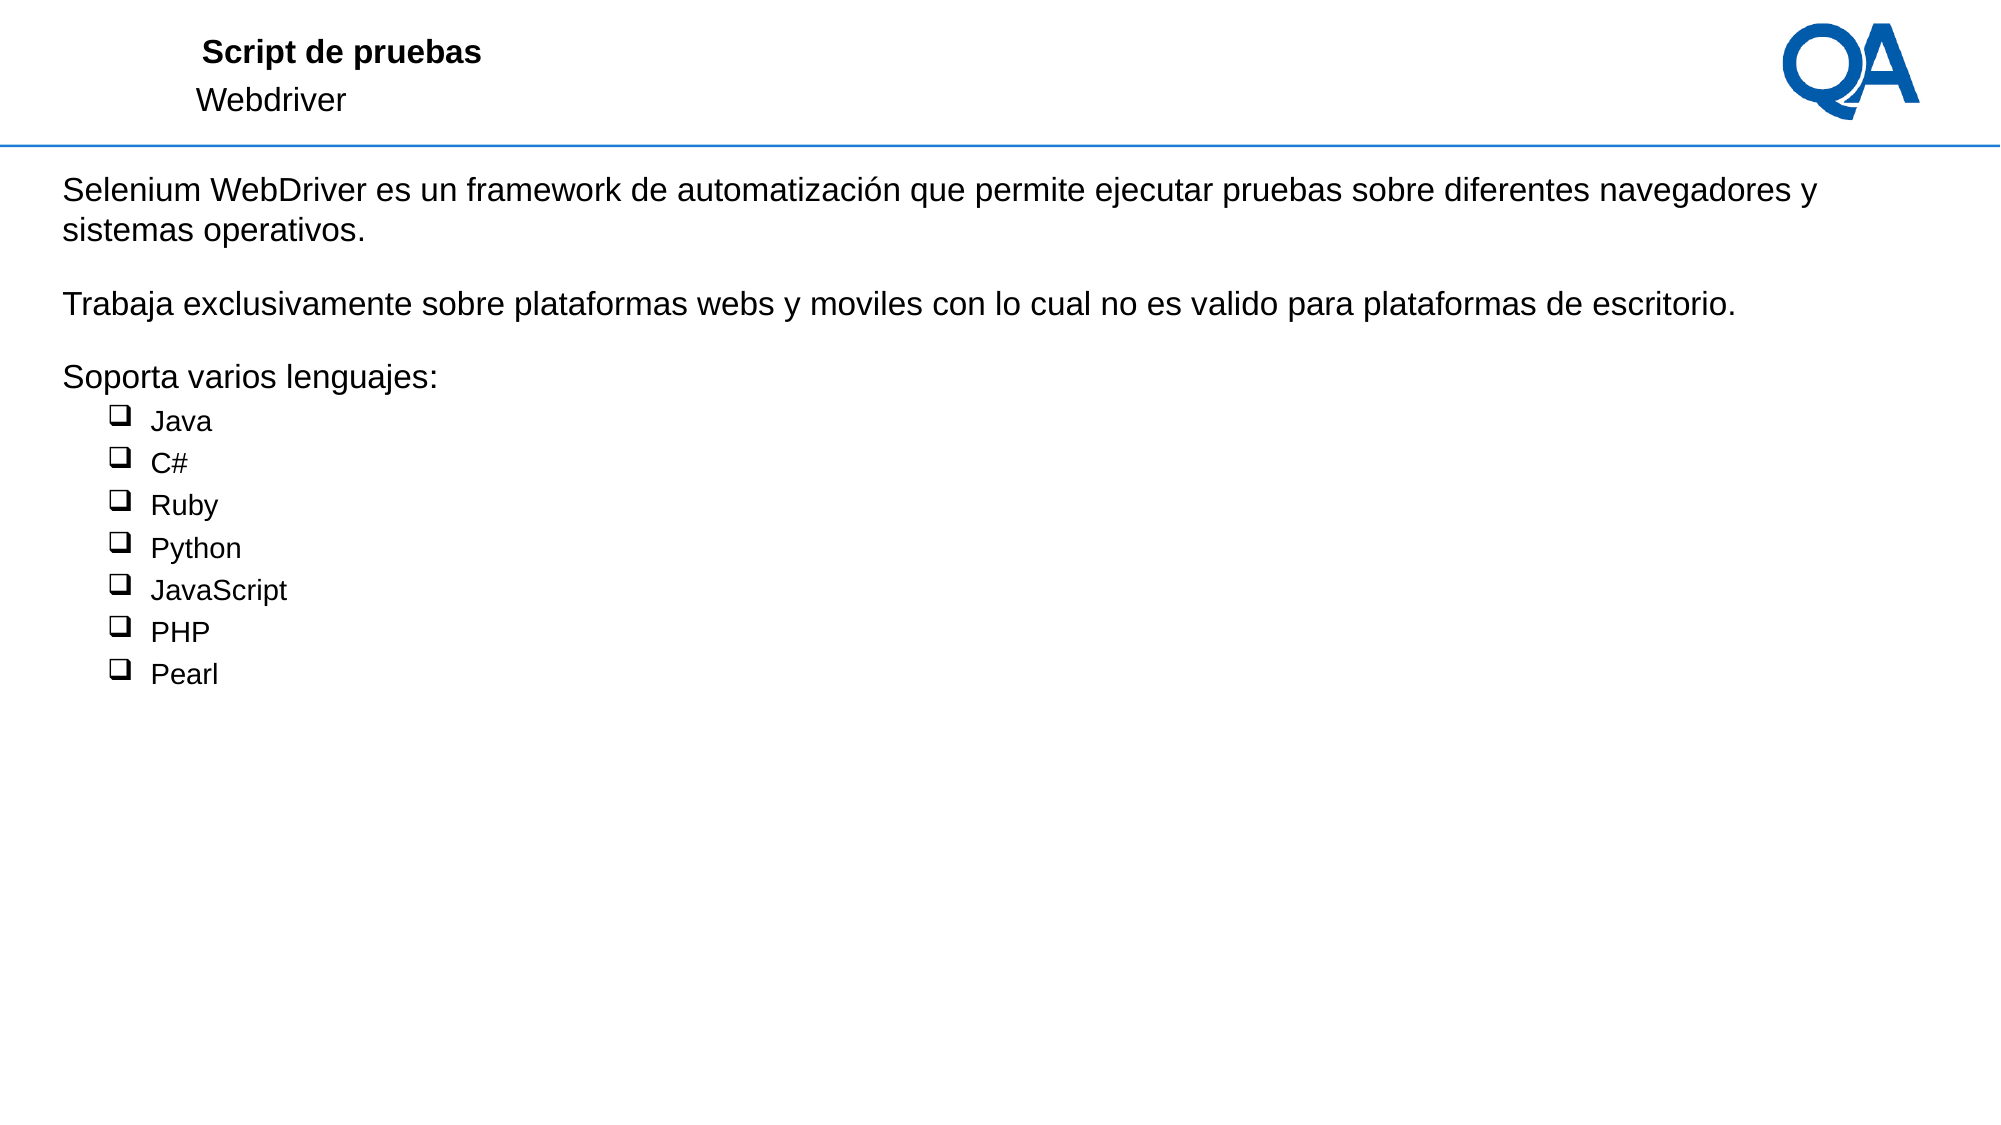

# Script de pruebas
Webdriver
Selenium WebDriver es un framework de automatización que permite ejecutar pruebas sobre diferentes navegadores y sistemas operativos.
Trabaja exclusivamente sobre plataformas webs y moviles con lo cual no es valido para plataformas de escritorio.
Soporta varios lenguajes:
Java
C#
Ruby
Python
JavaScript
PHP
Pearl